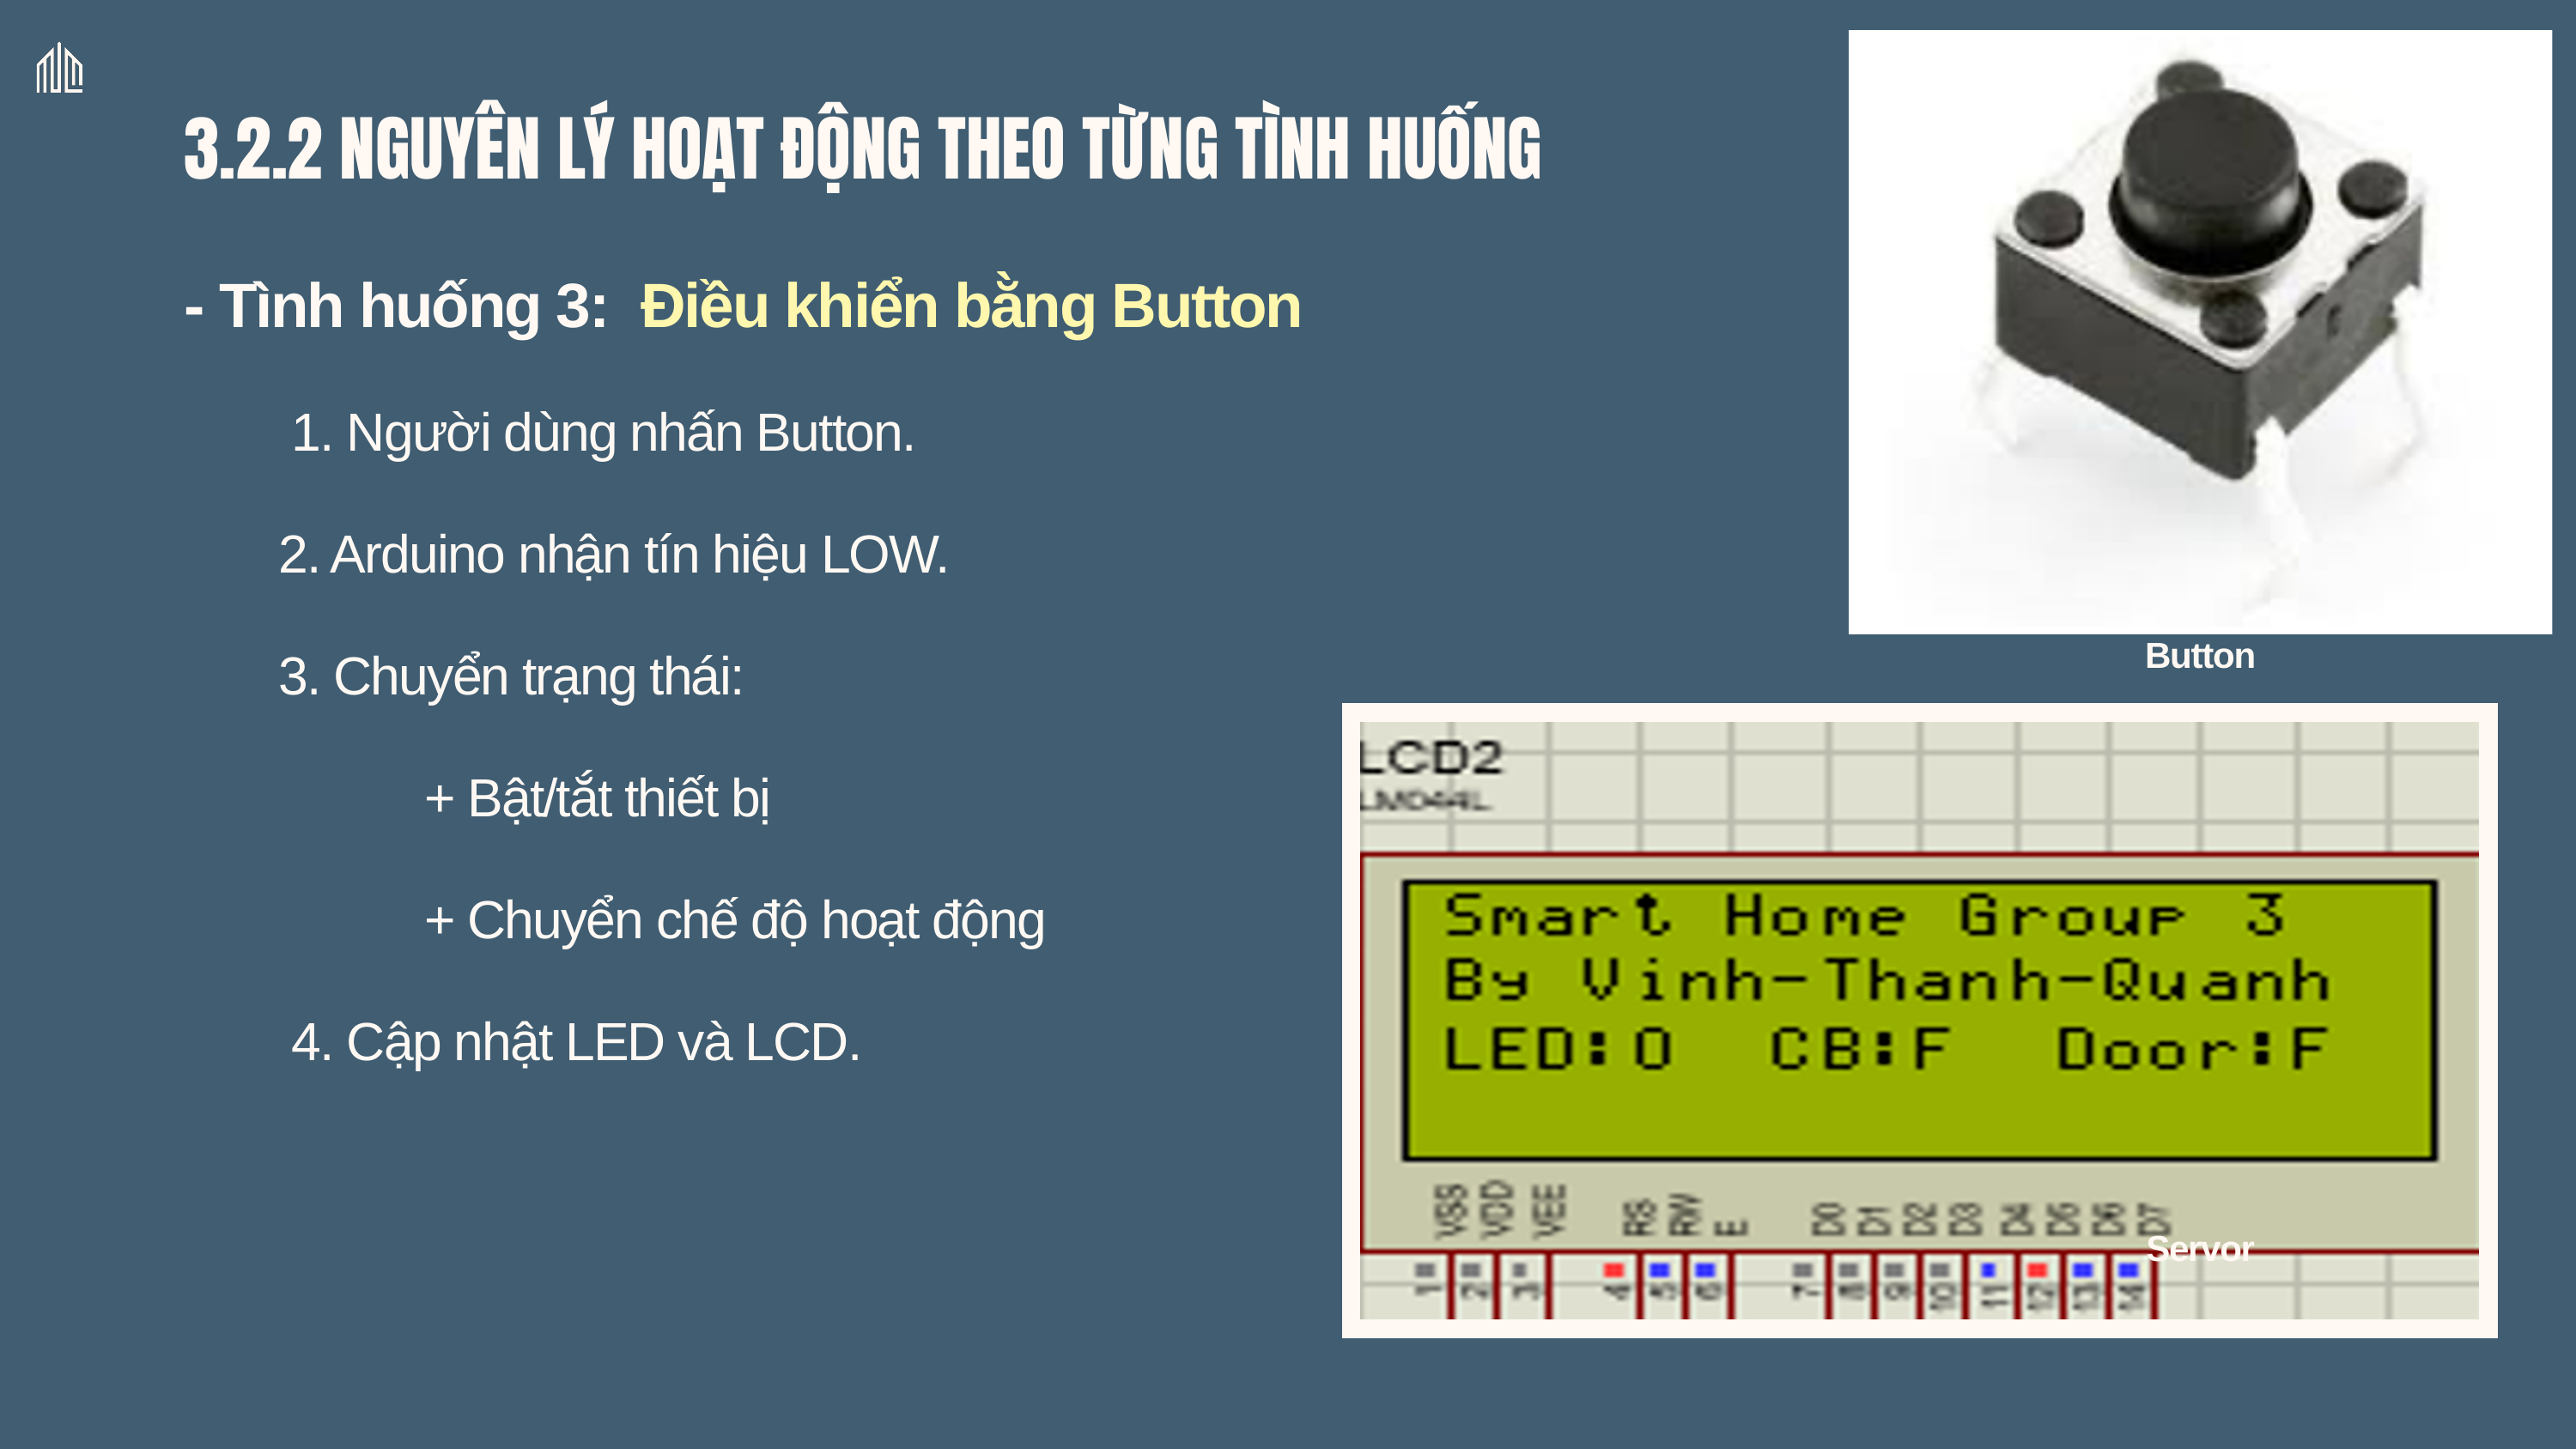

3.2.2 NGUYÊN LÝ HOẠT ĐỘNG THEO TỪNG TÌNH HUỐNG

- Tình huống 3:  Điều khiển bằng Button
        1. Người dùng nhấn Button.
       2. Arduino nhận tín hiệu LOW.
       3. Chuyển trạng thái:
                  + Bật/tắt thiết bị
                  + Chuyển chế độ hoạt động
        4. Cập nhật LED và LCD.

Button

Servor